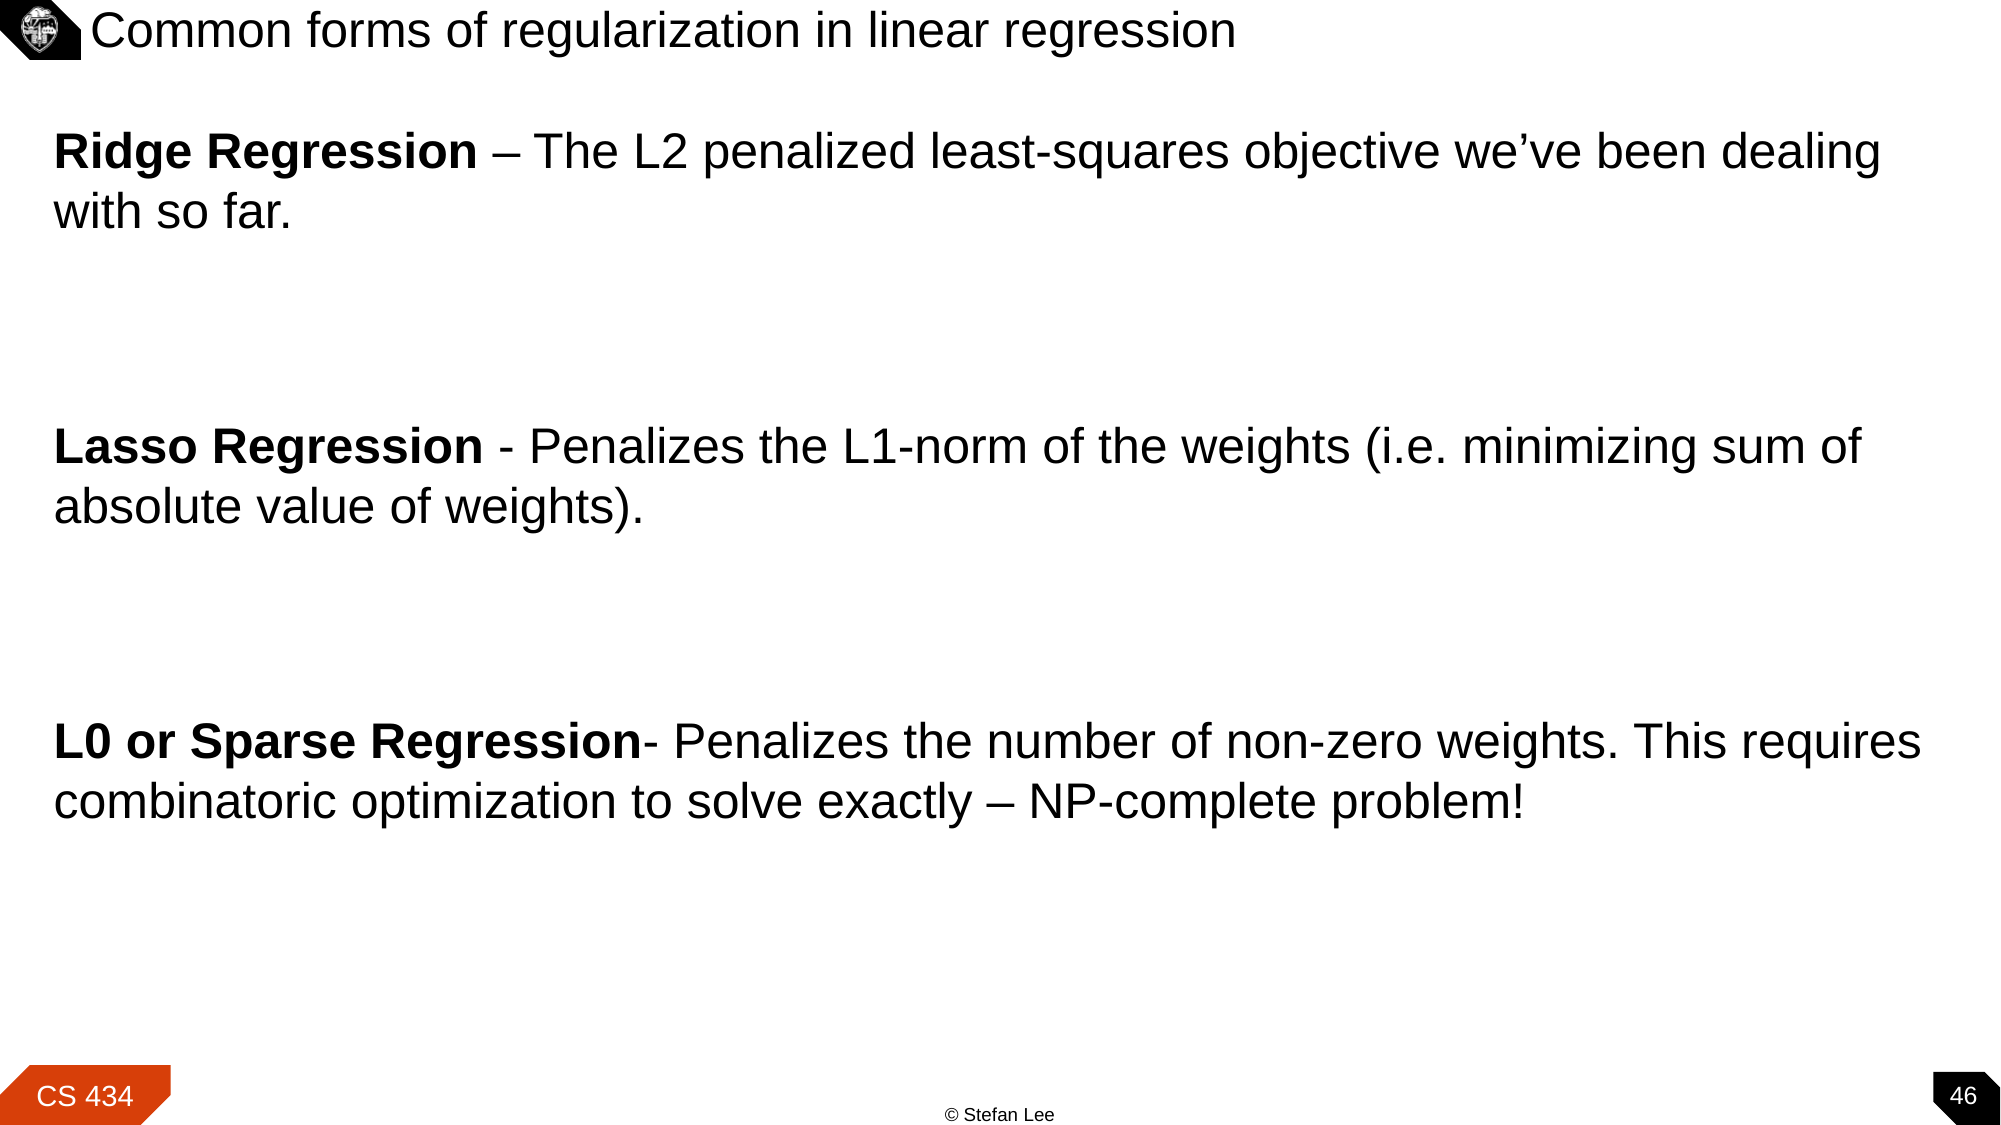

# Common forms of regularization in linear regression
Ridge Regression – The L2 penalized least-squares objective we’ve been dealing with so far.
Lasso Regression - Penalizes the L1-norm of the weights (i.e. minimizing sum of absolute value of weights).
L0 or Sparse Regression- Penalizes the number of non-zero weights. This requires combinatoric optimization to solve exactly – NP-complete problem!
46